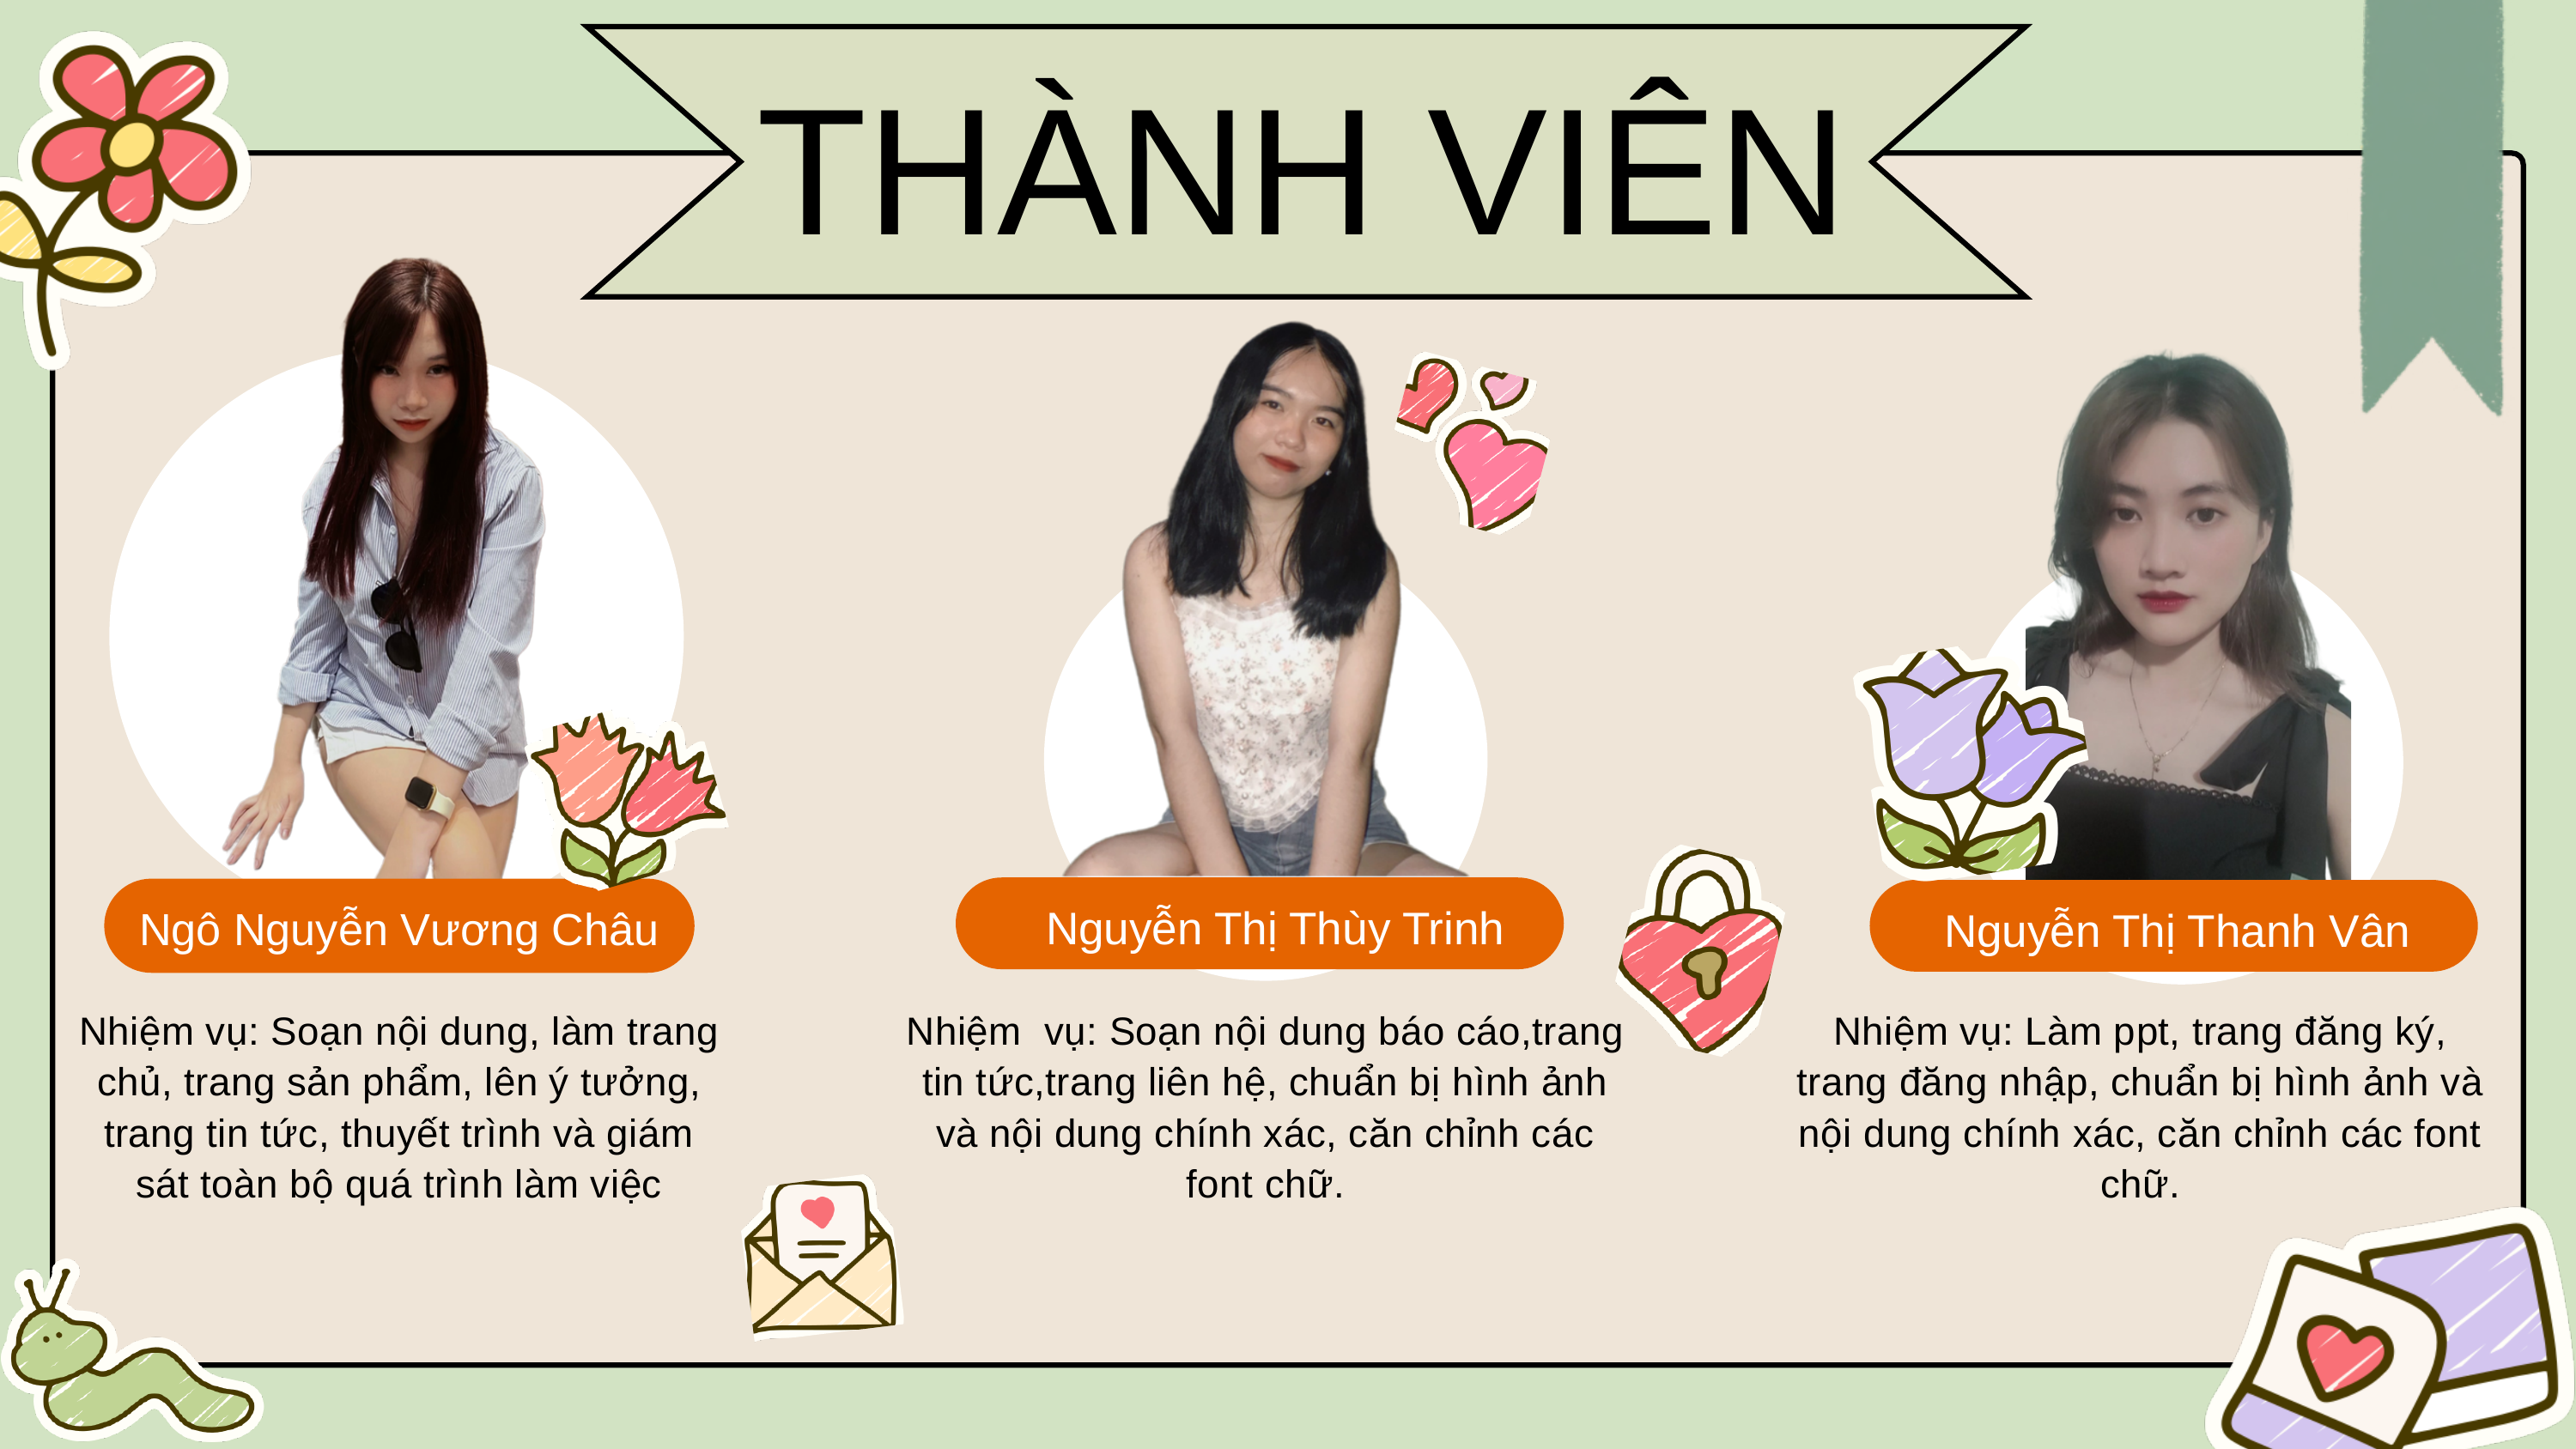

THÀNH VIÊN

Nguyễn Thị Thùy Trinh
Ngô Nguyễn Vương Châu
Nguyễn Thị Thanh Vân
Nhiệm vụ: Soạn nội dung, làm trang chủ, trang sản phẩm, lên ý tưởng, trang tin tức, thuyết trình và giám sát toàn bộ quá trình làm việc
Nhiệm  vụ: Soạn nội dung báo cáo,trang tin tức,trang liên hệ, chuẩn bị hình ảnh và nội dung chính xác, căn chỉnh các font chữ.

Nhiệm vụ: Làm ppt, trang đăng ký, trang đăng nhập, chuẩn bị hình ảnh và nội dung chính xác, căn chỉnh các font chữ.